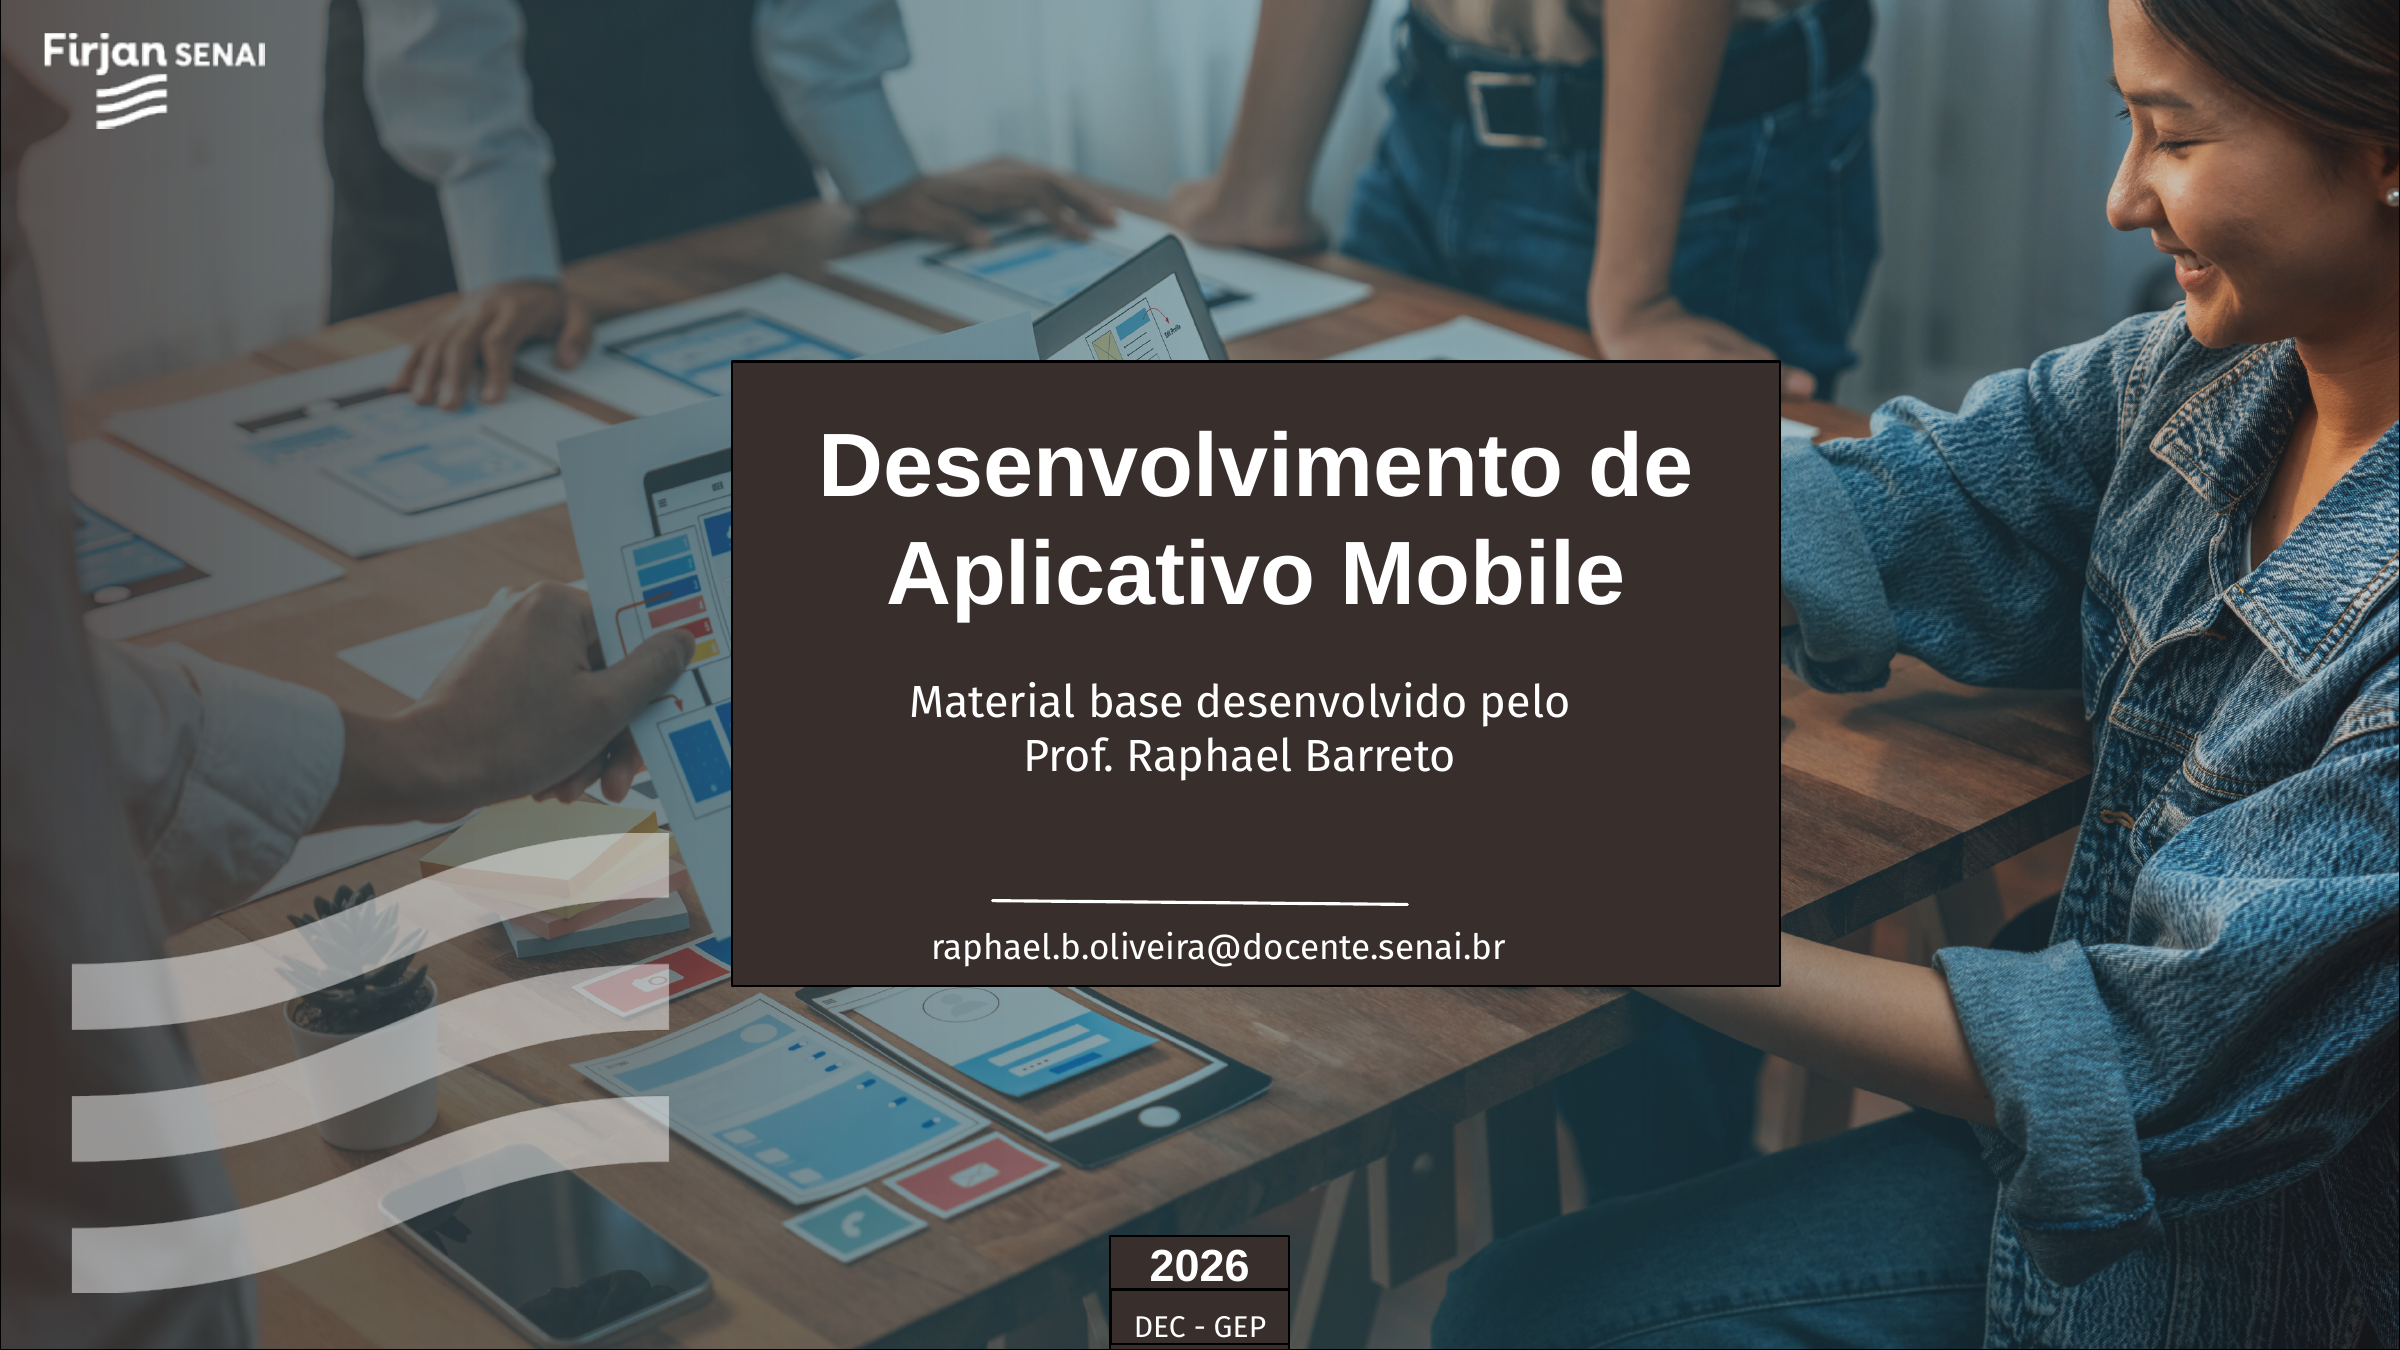

Desenvolvimento de Aplicativo Mobile

Material base desenvolvido pelo Prof. Raphael Barreto

raphael.b.oliveira@docente.senai.br

2026

DEC - GEP